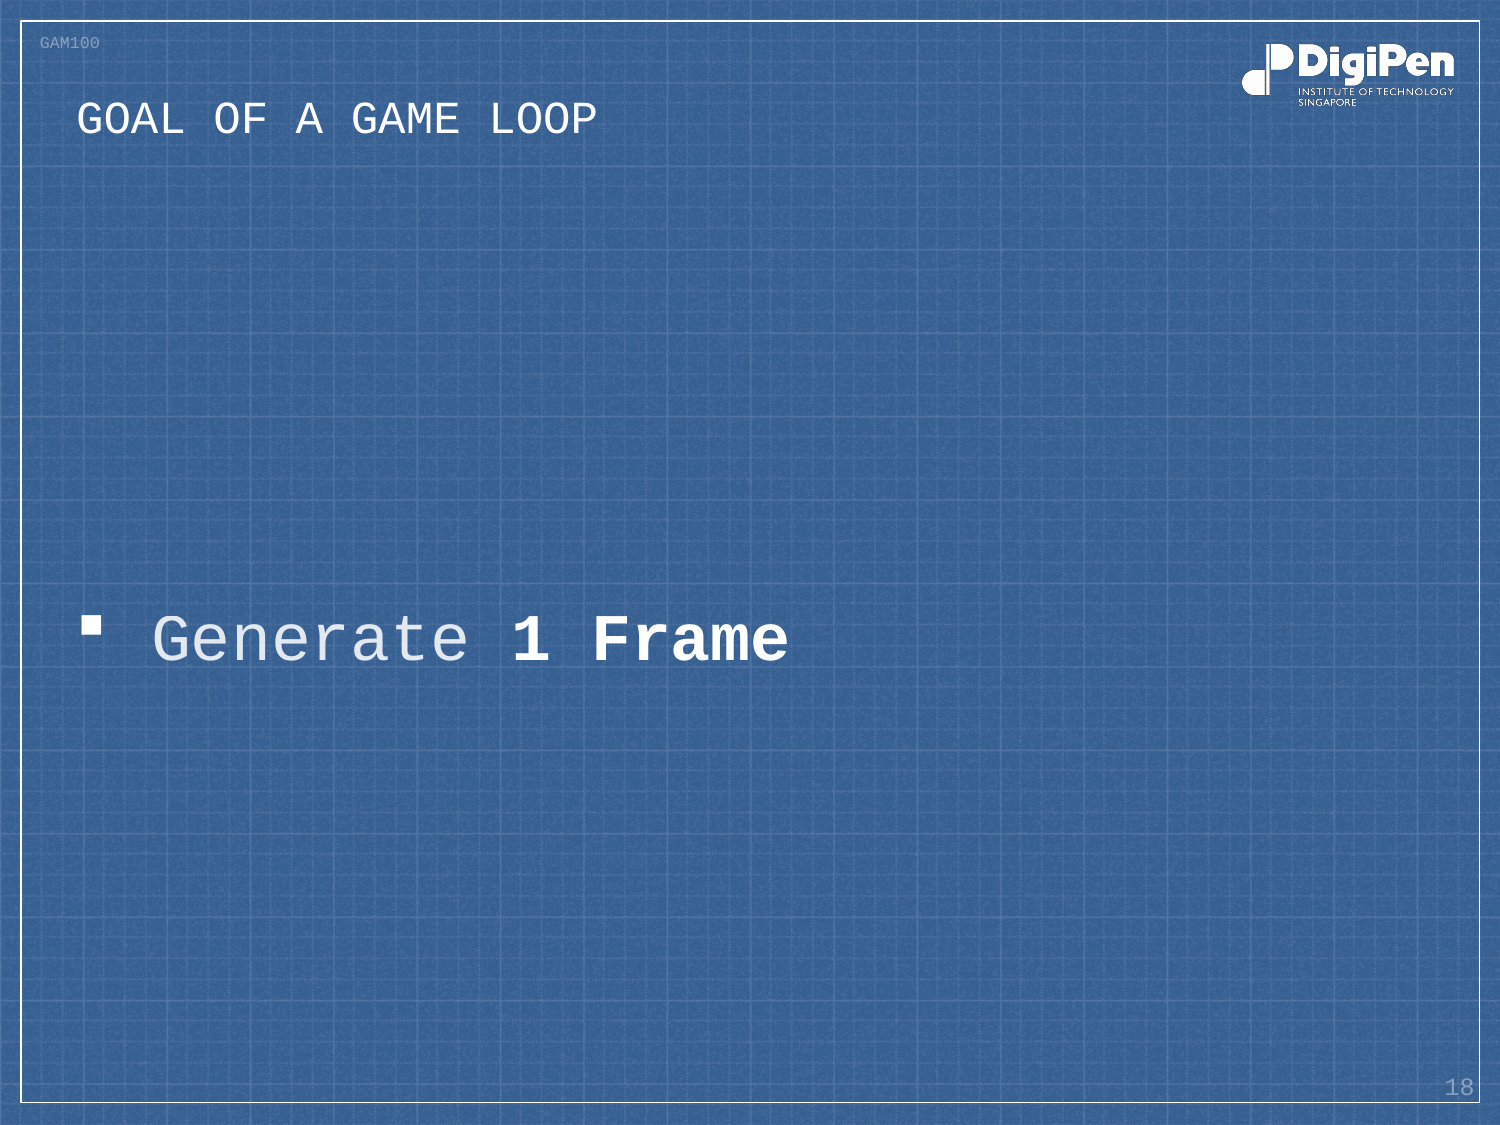

# Goal of a Game loop
Generate 1 Frame
18